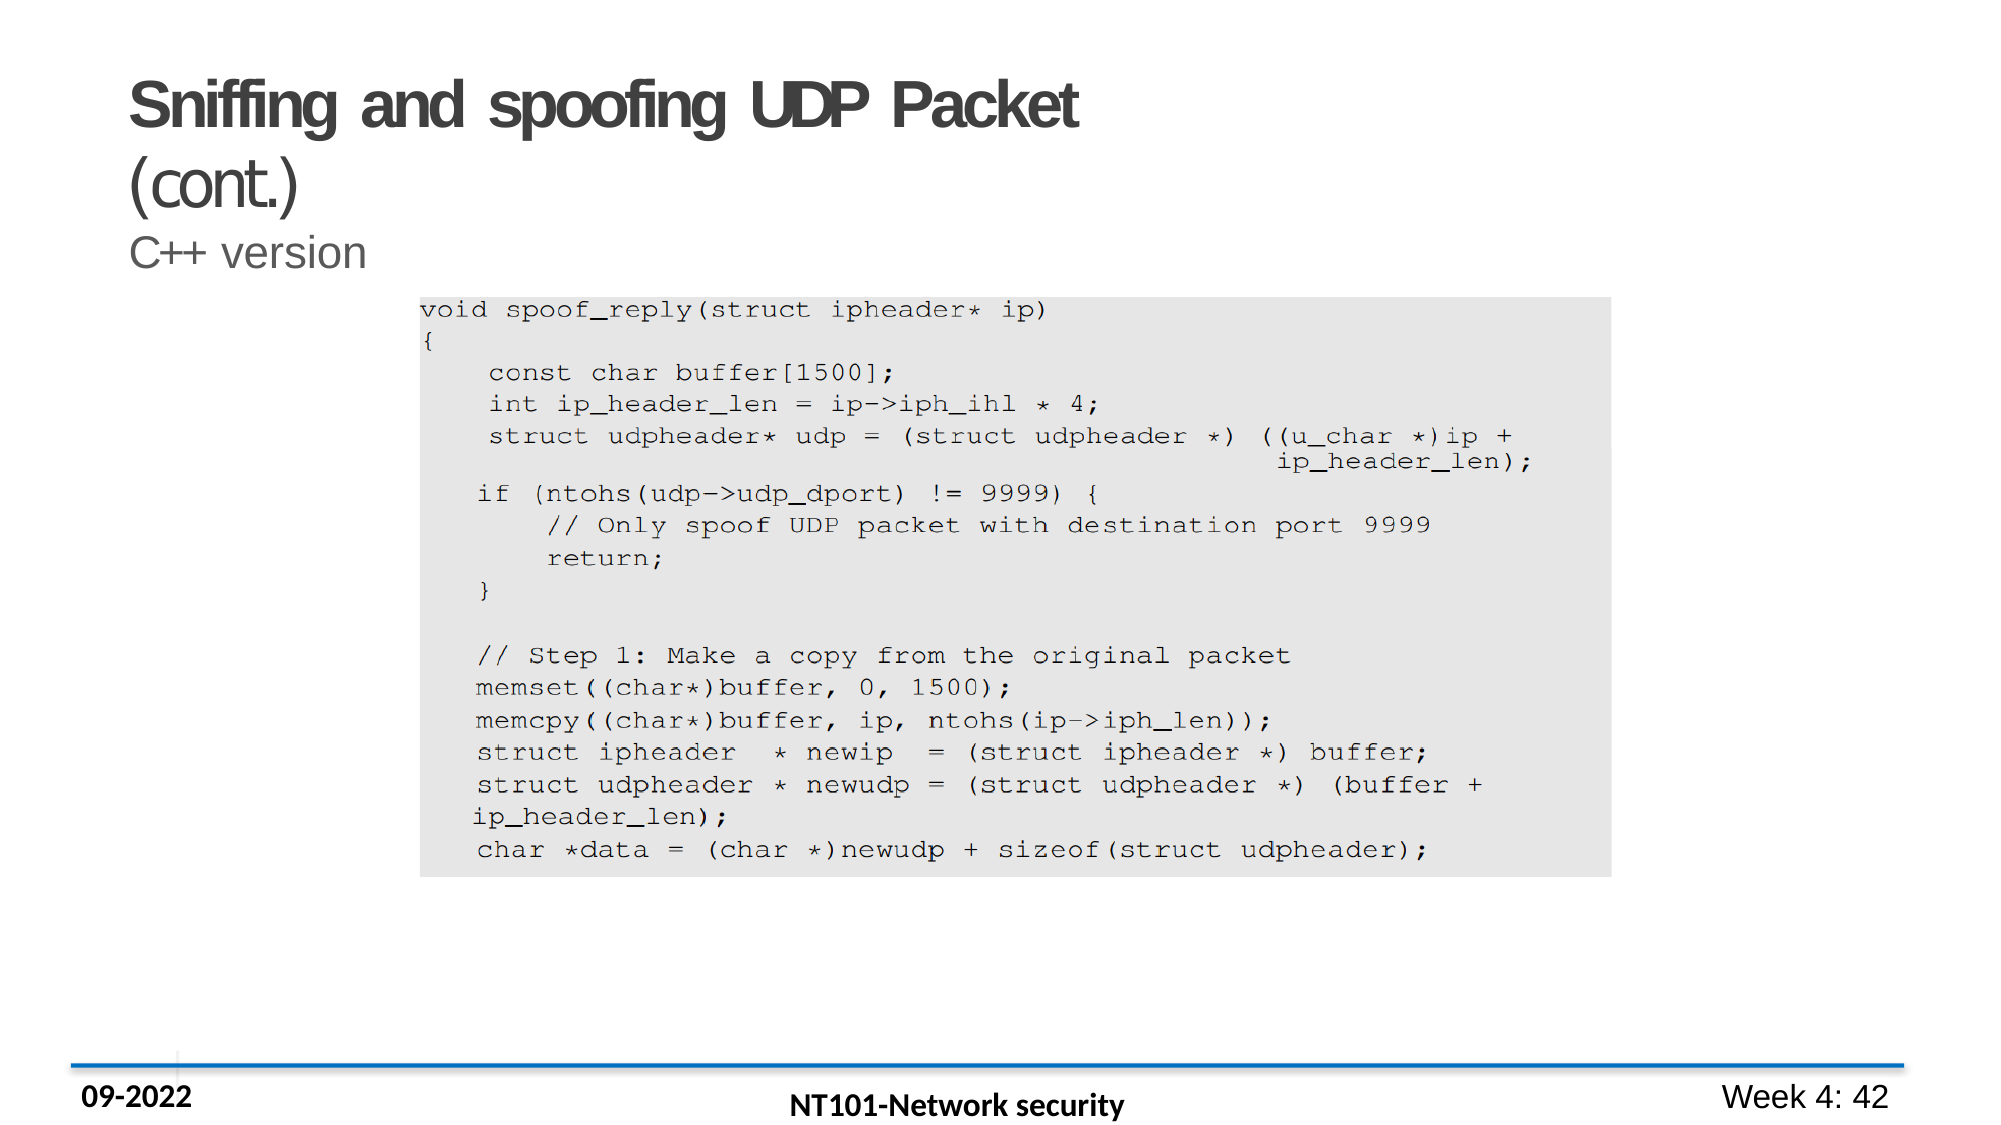

# Sniffing and spoofing UDP Packet (cont.)
C++ version